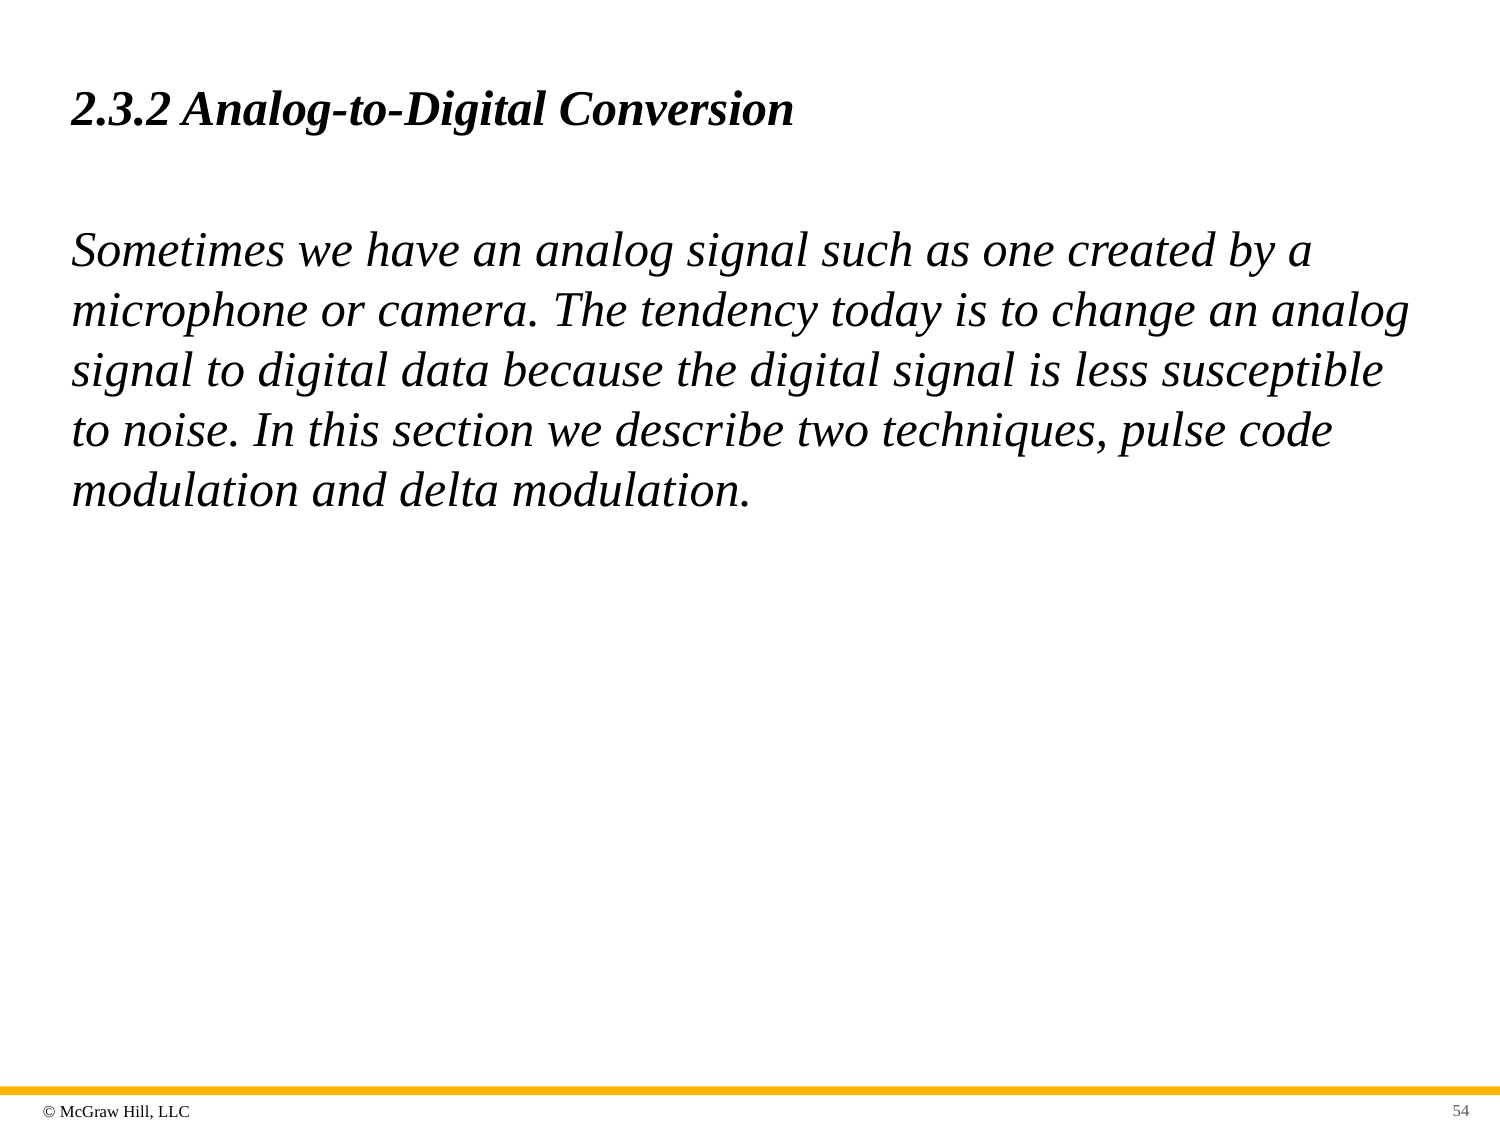

# 2.3.2 Analog-to-Digital Conversion
Sometimes we have an analog signal such as one created by a microphone or camera. The tendency today is to change an analog signal to digital data because the digital signal is less susceptible to noise. In this section we describe two techniques, pulse code modulation and delta modulation.
54